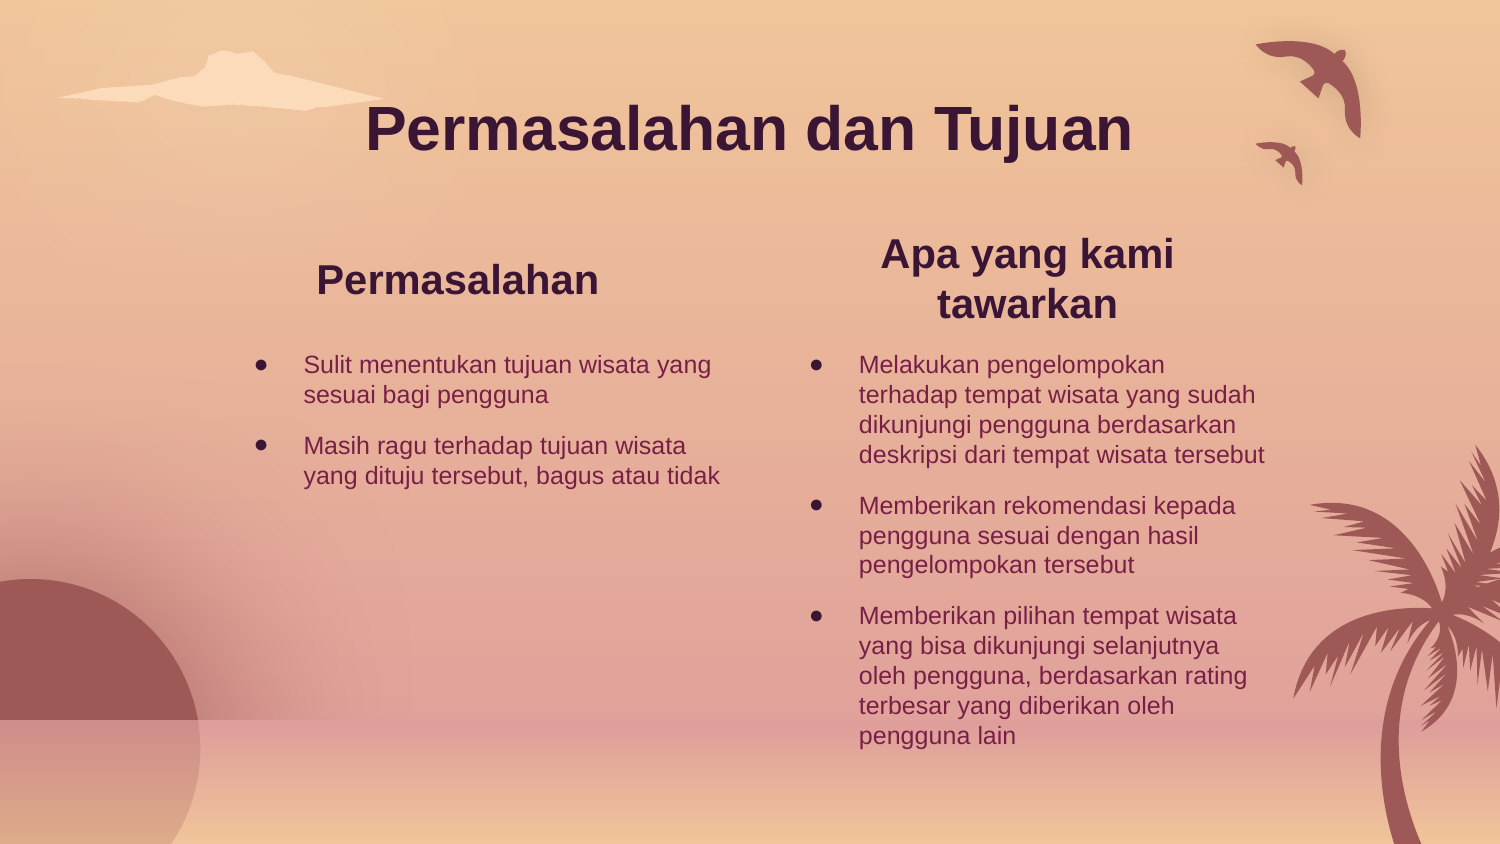

# Permasalahan dan Tujuan
Apa yang kami tawarkan
Permasalahan
Sulit menentukan tujuan wisata yang sesuai bagi pengguna
Masih ragu terhadap tujuan wisata yang dituju tersebut, bagus atau tidak

Melakukan pengelompokan terhadap tempat wisata yang sudah dikunjungi pengguna berdasarkan deskripsi dari tempat wisata tersebut
Memberikan rekomendasi kepada pengguna sesuai dengan hasil pengelompokan tersebut
Memberikan pilihan tempat wisata yang bisa dikunjungi selanjutnya oleh pengguna, berdasarkan rating terbesar yang diberikan oleh pengguna lain